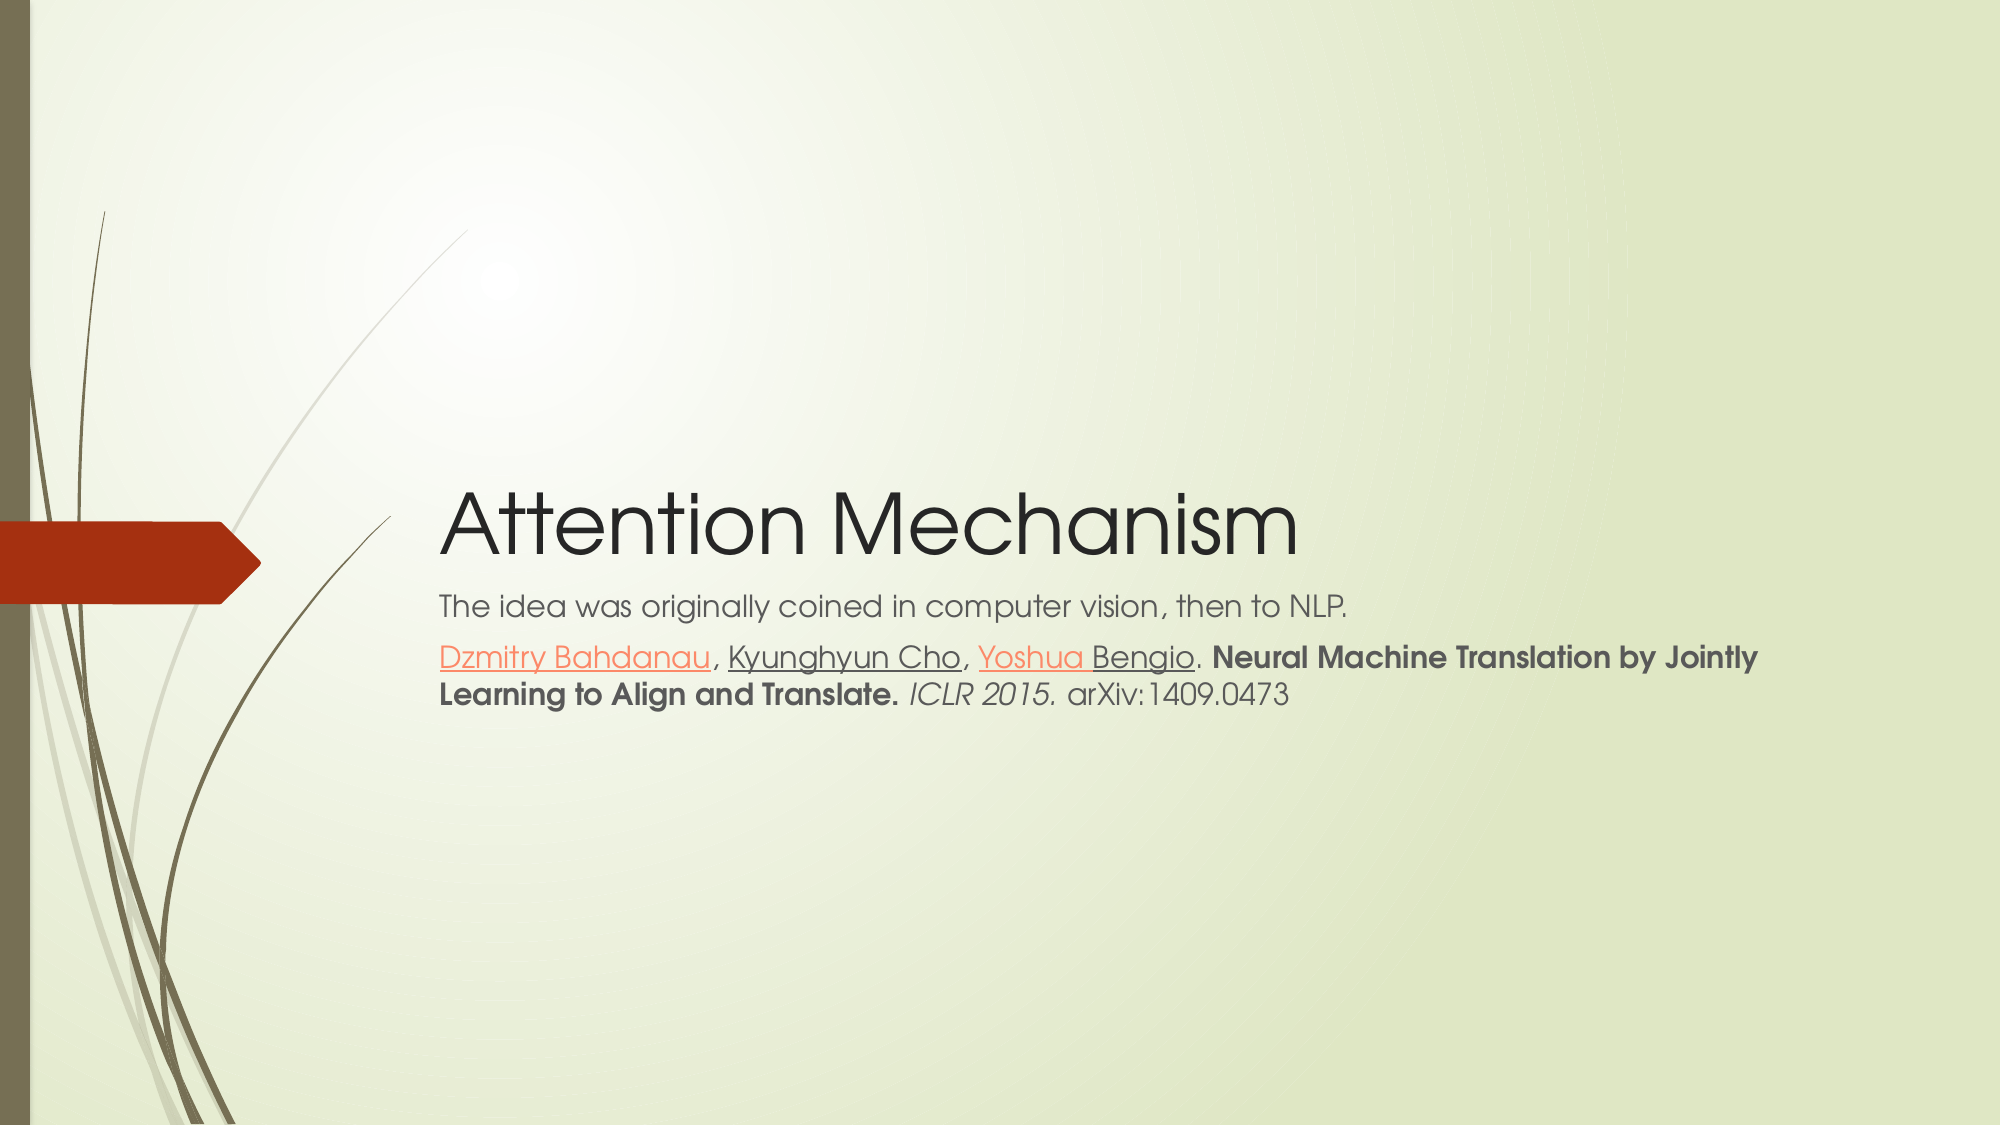

# Attention Mechanism
The idea was originally coined in computer vision, then to NLP.
Dzmitry Bahdanau, Kyunghyun Cho, Yoshua Bengio. Neural Machine Translation by Jointly Learning to Align and Translate. ICLR 2015. arXiv:1409.0473